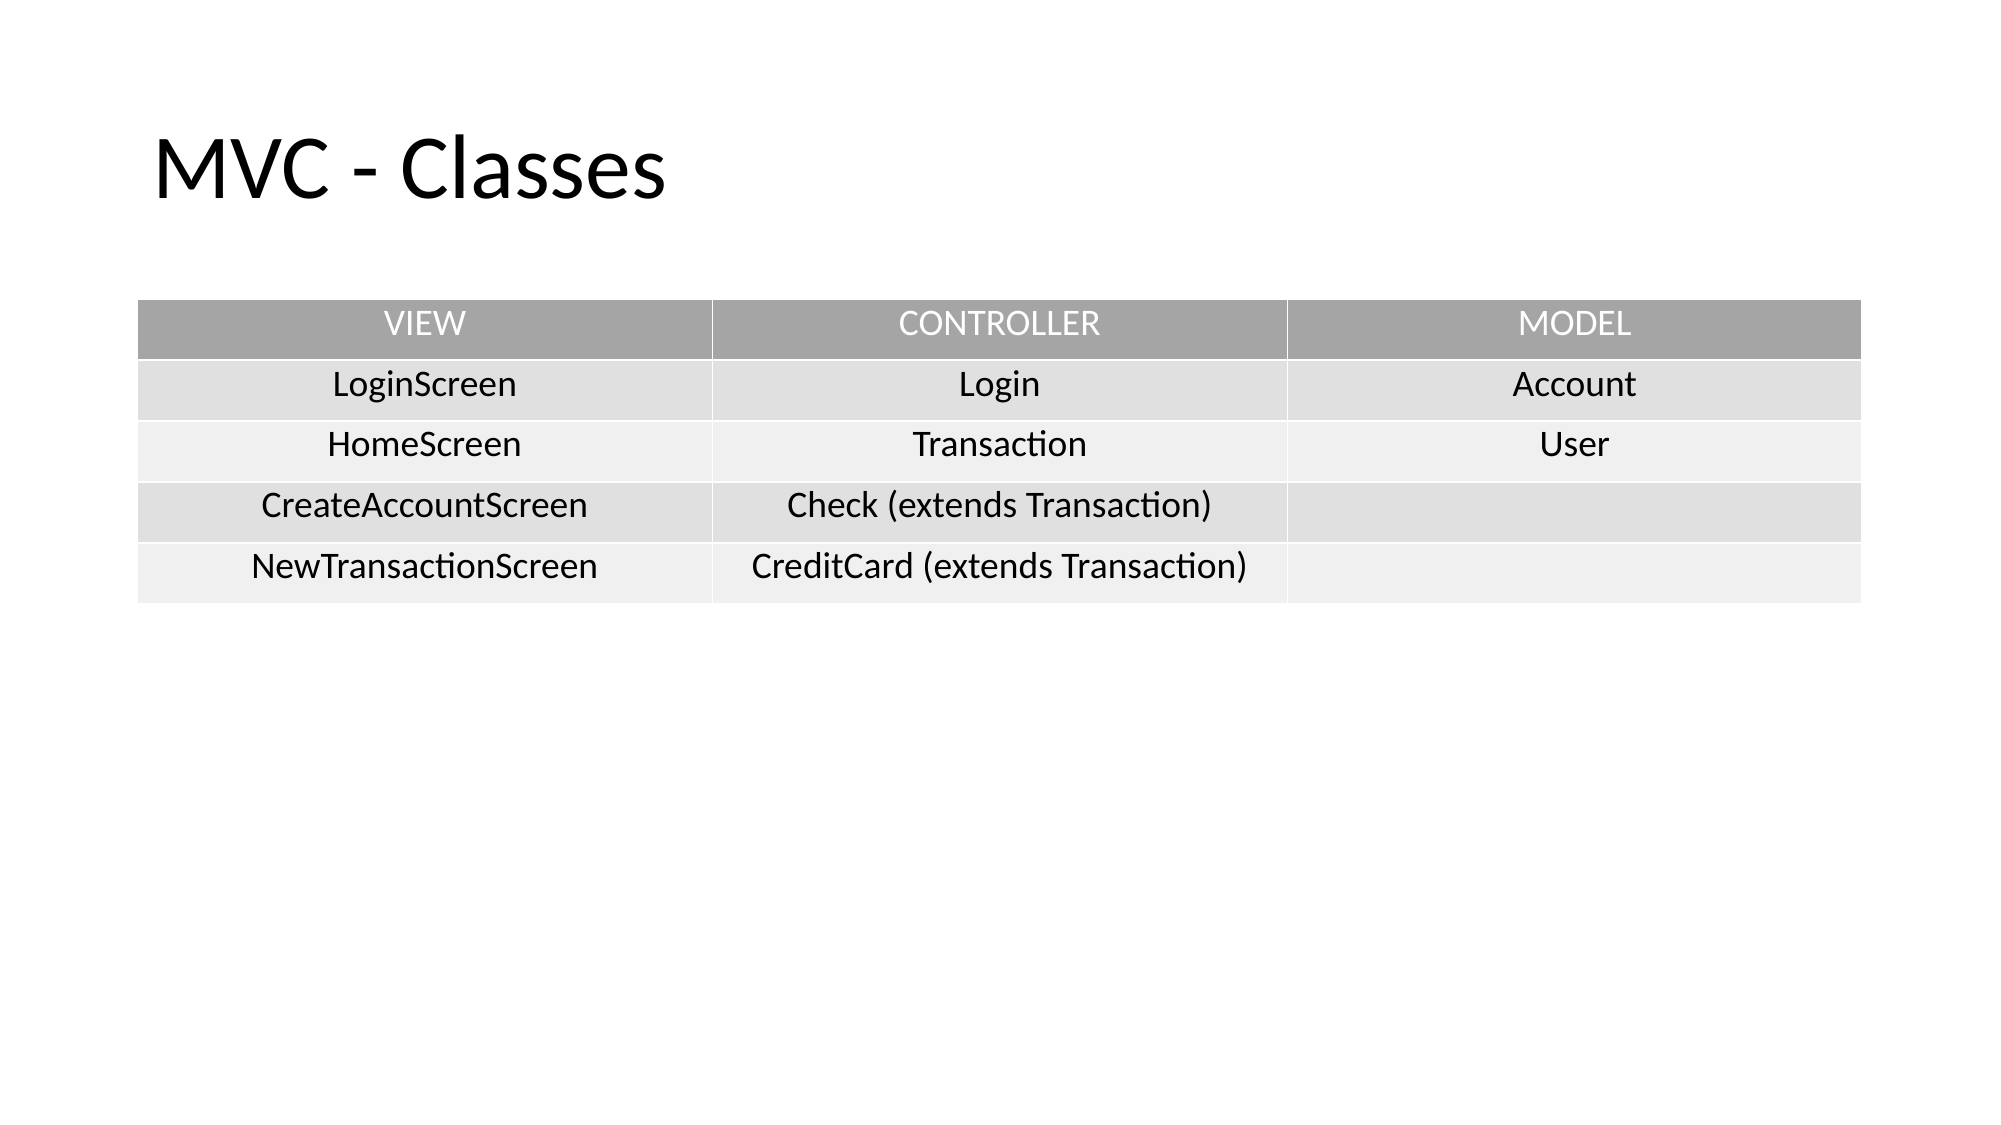

# MVC - Classes
| VIEW | CONTROLLER | MODEL |
| --- | --- | --- |
| LoginScreen | Login | Account |
| HomeScreen | Transaction | User |
| CreateAccountScreen | Check (extends Transaction) |  |
| NewTransactionScreen | CreditCard (extends Transaction) |  |